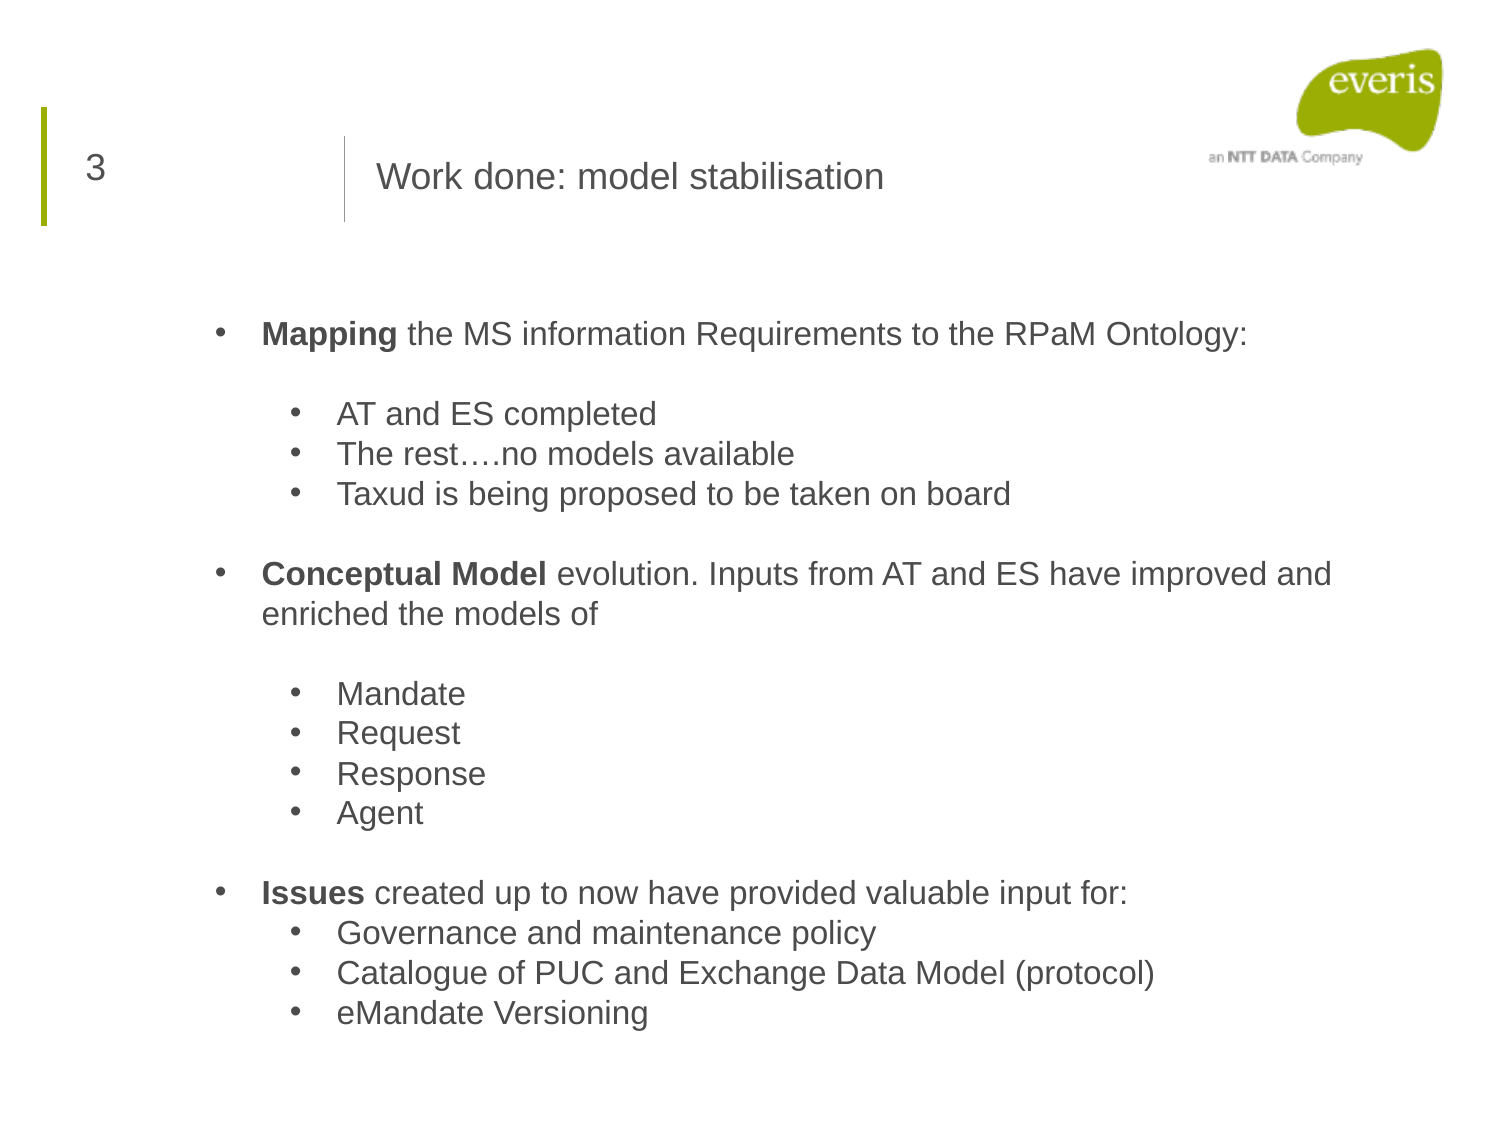

3
Work done: model stabilisation

Mapping the MS information Requirements to the RPaM Ontology:

AT and ES completed
The rest….no models available
Taxud is being proposed to be taken on board

Conceptual Model evolution. Inputs from AT and ES have improved and enriched the models of

Mandate
Request
Response
Agent

Issues created up to now have provided valuable input for:
Governance and maintenance policy
Catalogue of PUC and Exchange Data Model (protocol)
eMandate Versioning